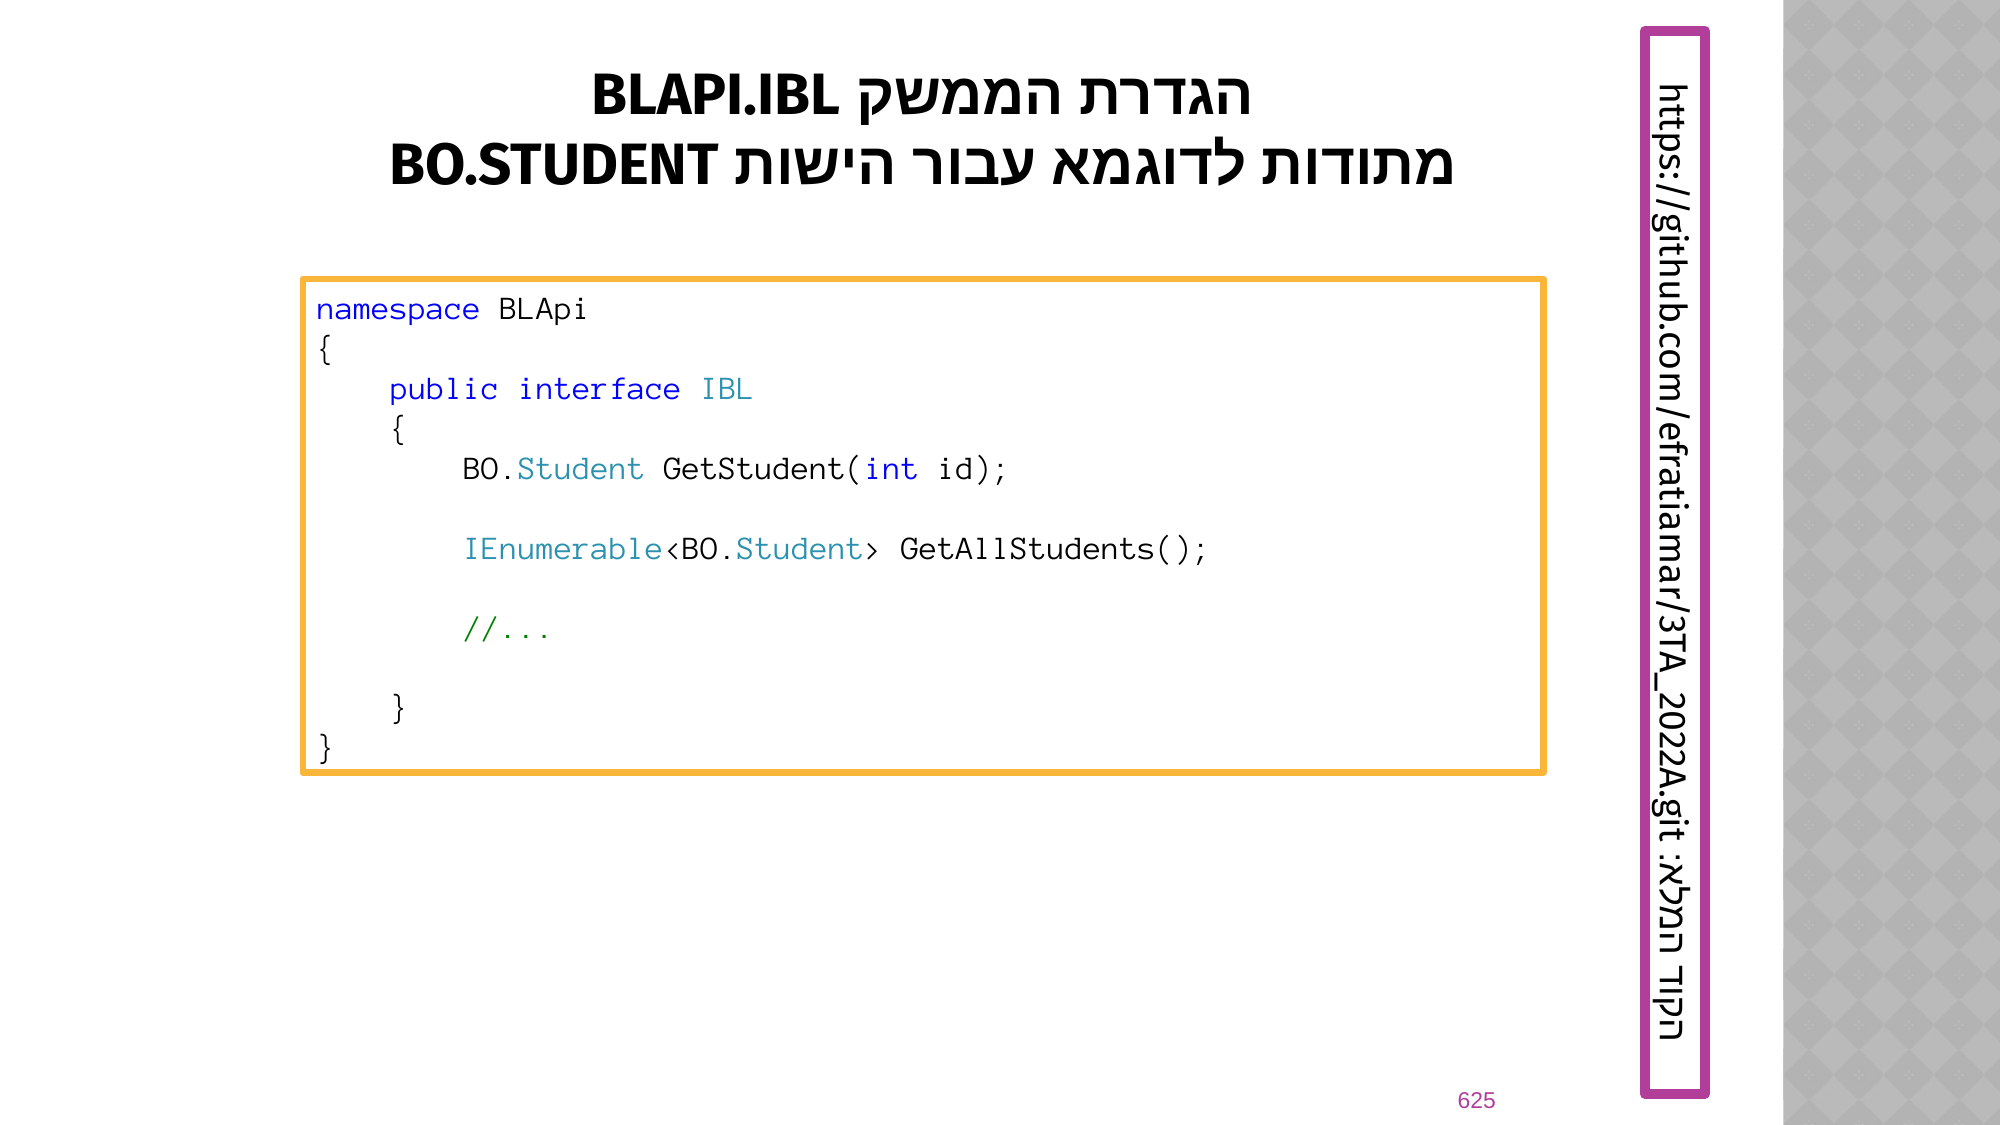

# הגדרת הממשק BLAPI.IBL מתודות לדוגמא עבור הישות BO.STUDENT
namespace BLApi
{
    public interface IBL
    {
        BO.Student GetStudent(int id);

        IEnumerable<BO.Student> GetAllStudents();

        //...

    }
}
הקוד המלא: https://github.com/efratiamar/3TA_2022A.git
625